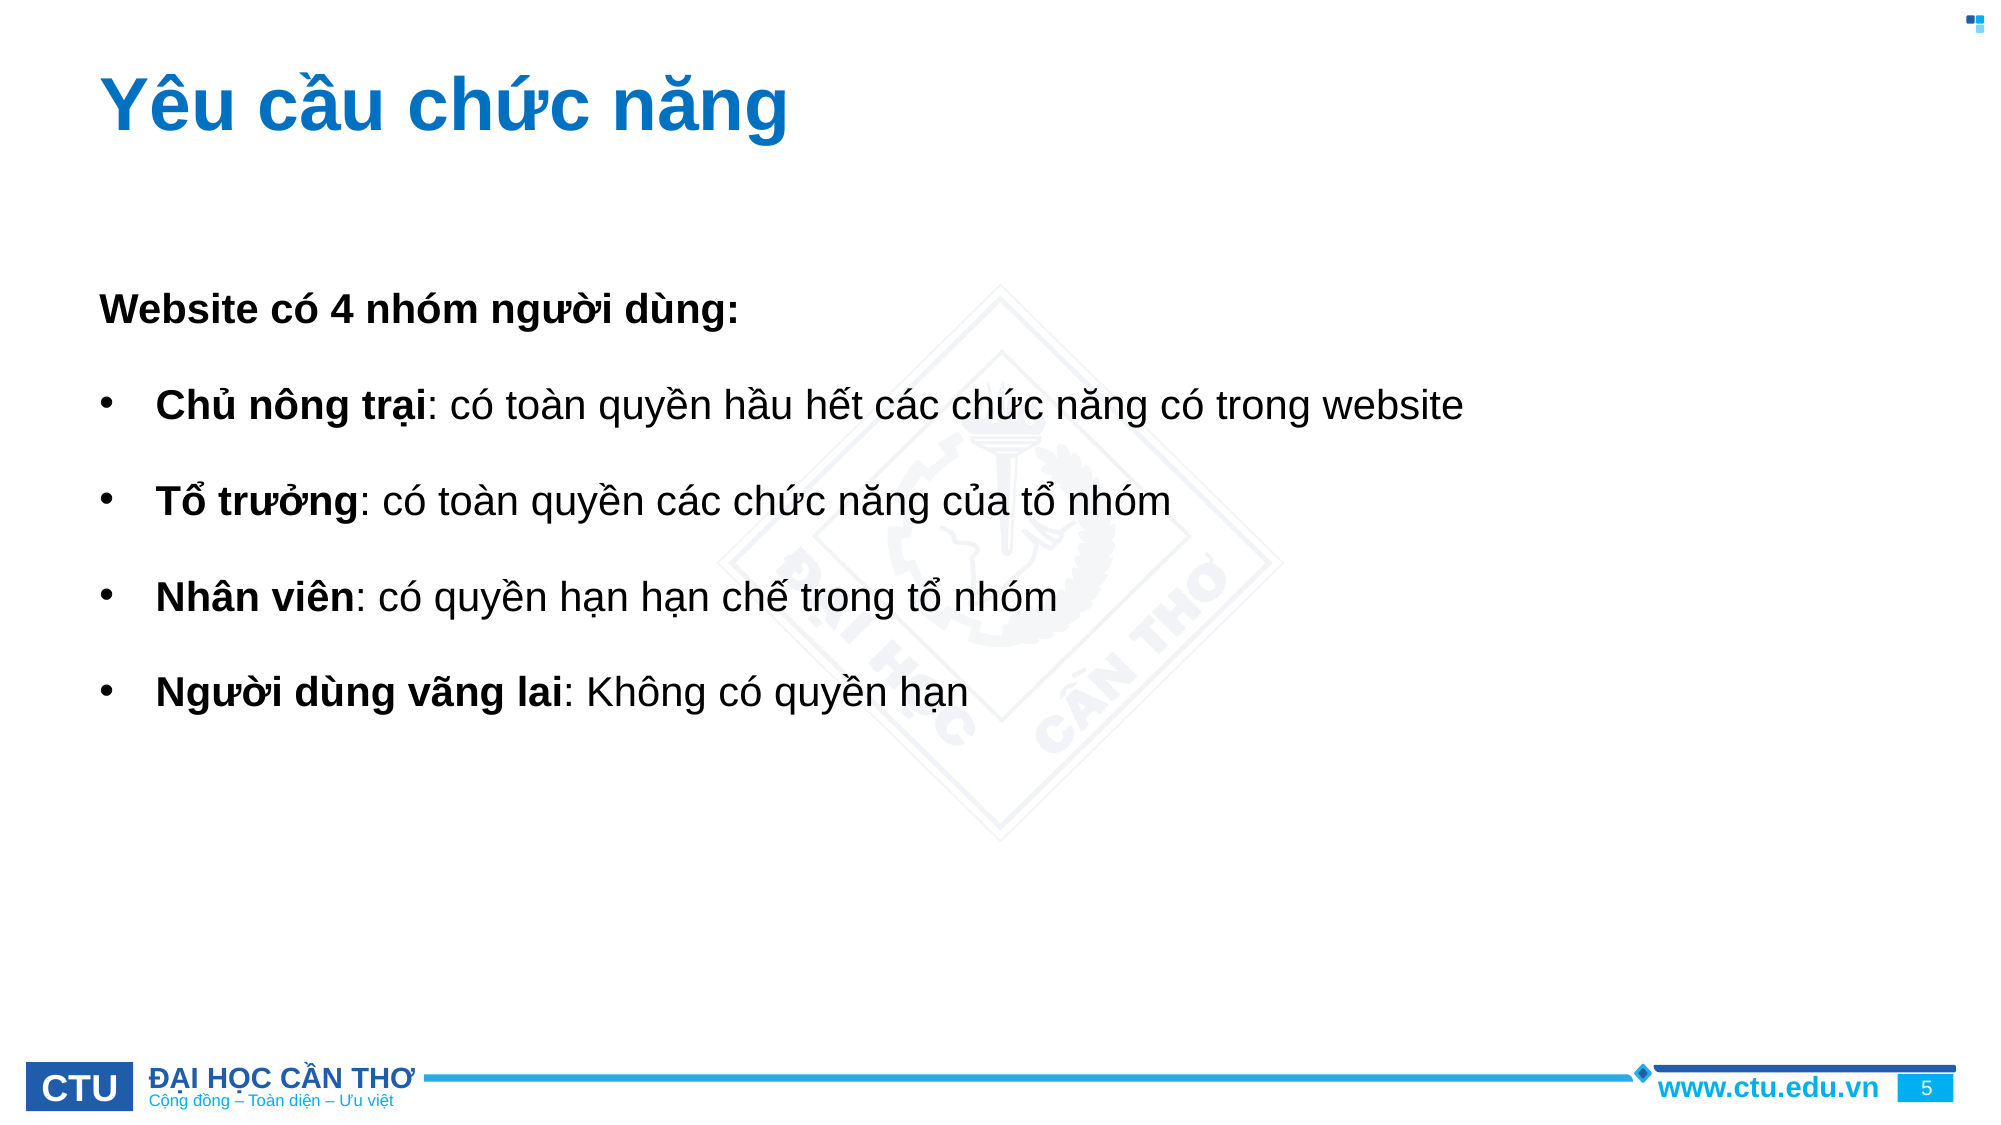

# Yêu cầu chức năng
Website có 4 nhóm người dùng:
Chủ nông trại: có toàn quyền hầu hết các chức năng có trong website
Tổ trưởng: có toàn quyền các chức năng của tổ nhóm
Nhân viên: có quyền hạn hạn chế trong tổ nhóm
Người dùng vãng lai: Không có quyền hạn